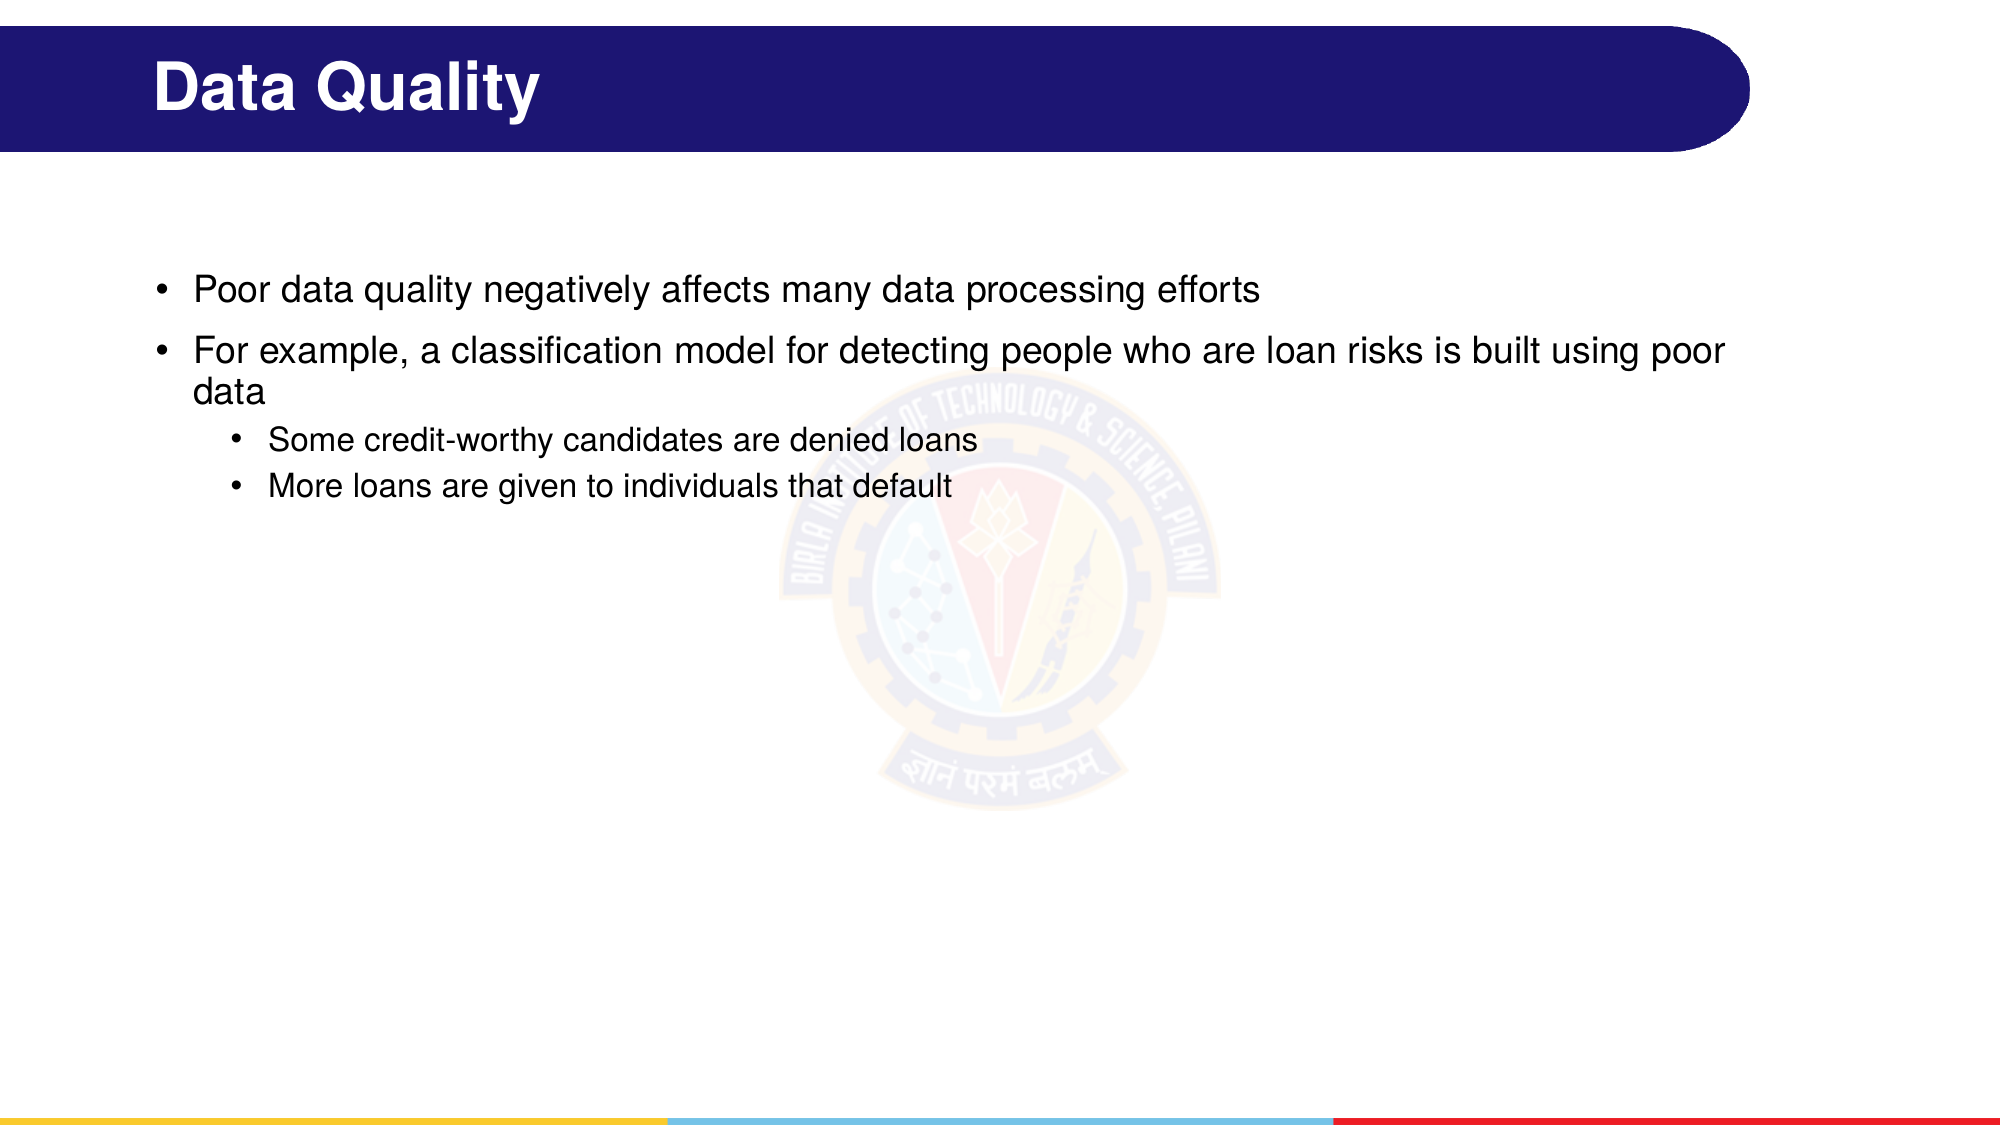

# Data Quality

Poor data quality negatively affects many data processing efforts
For example, a classification model for detecting people who are loan risks is built using poor data
Some credit-worthy candidates are denied loans
More loans are given to individuals that default